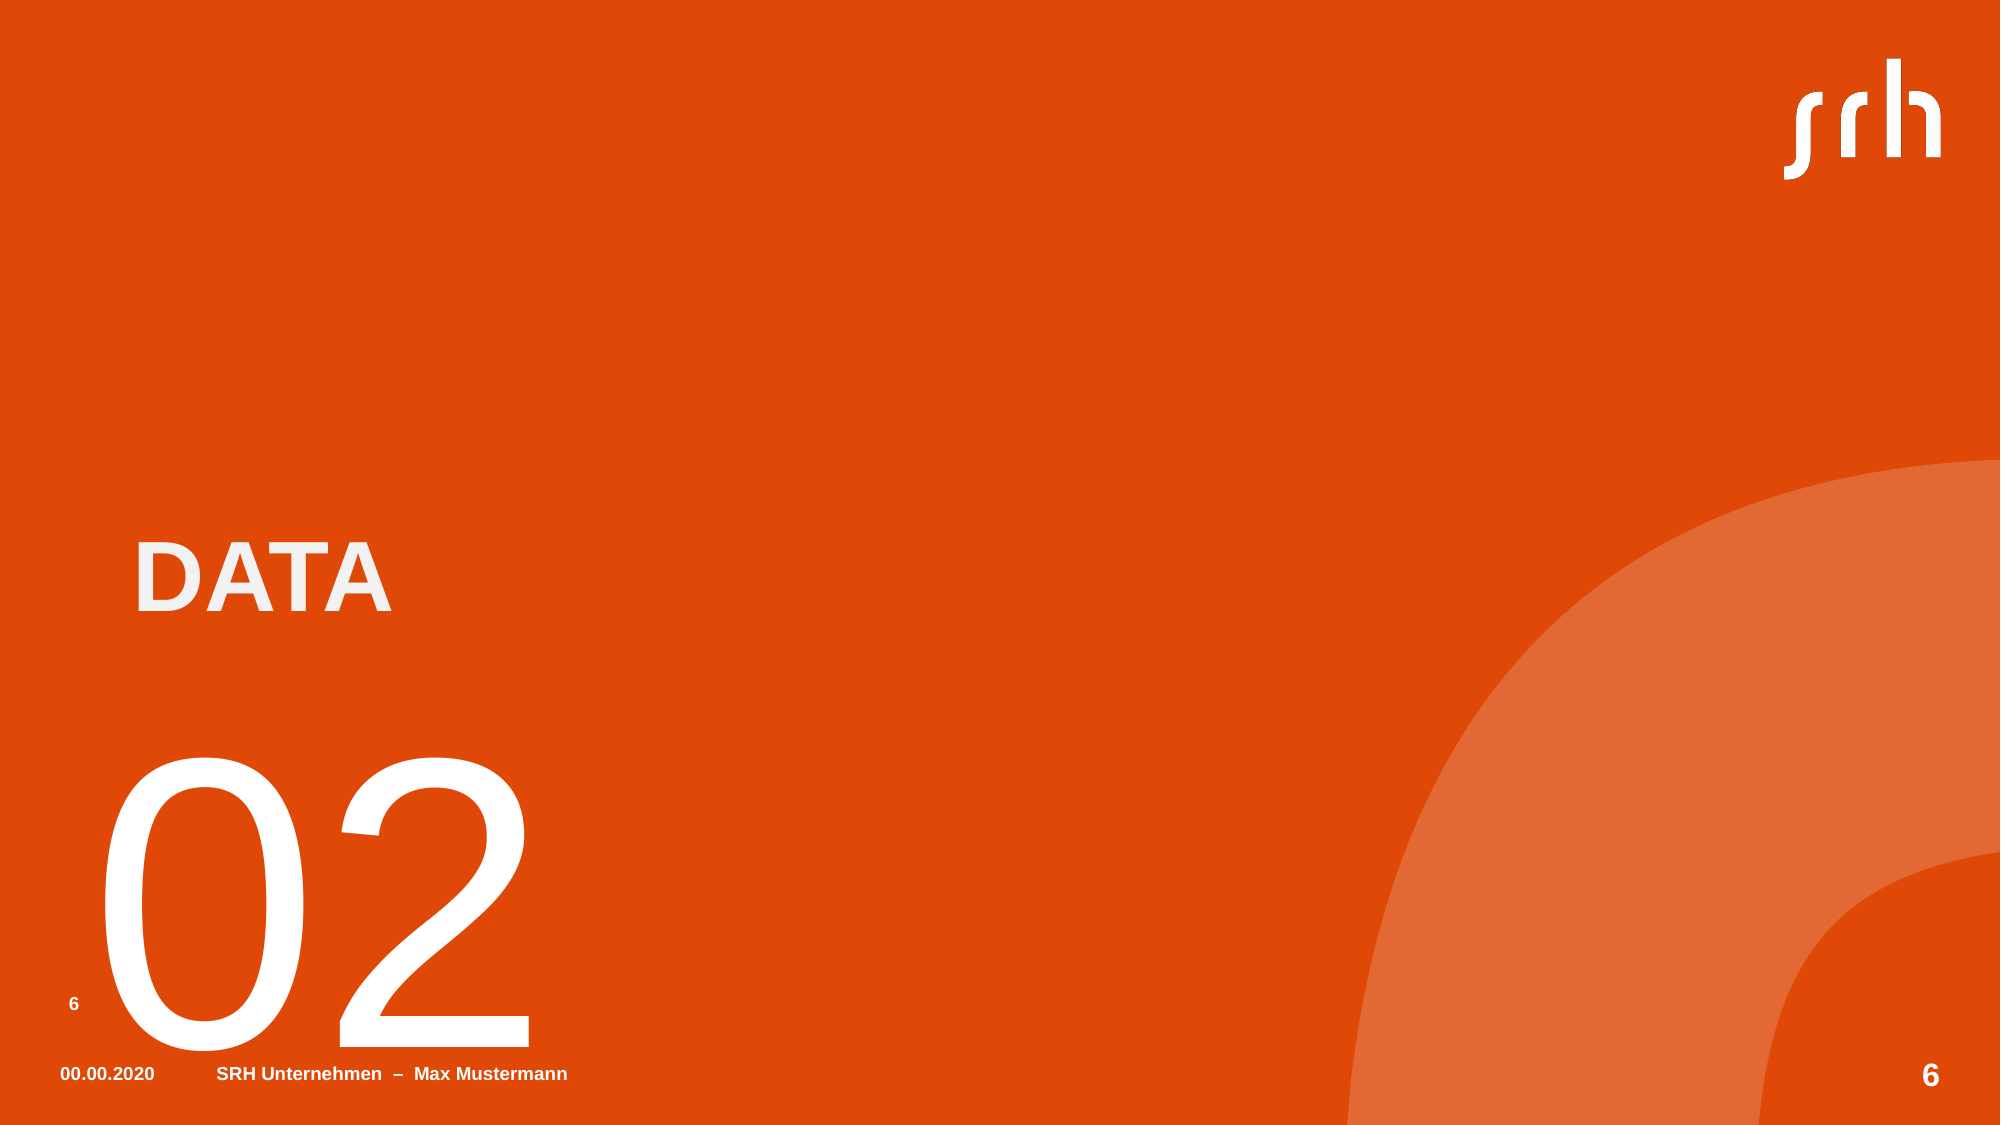

# DATA
02
6
00.00.2020
SRH Unternehmen  –  Max Mustermann
6